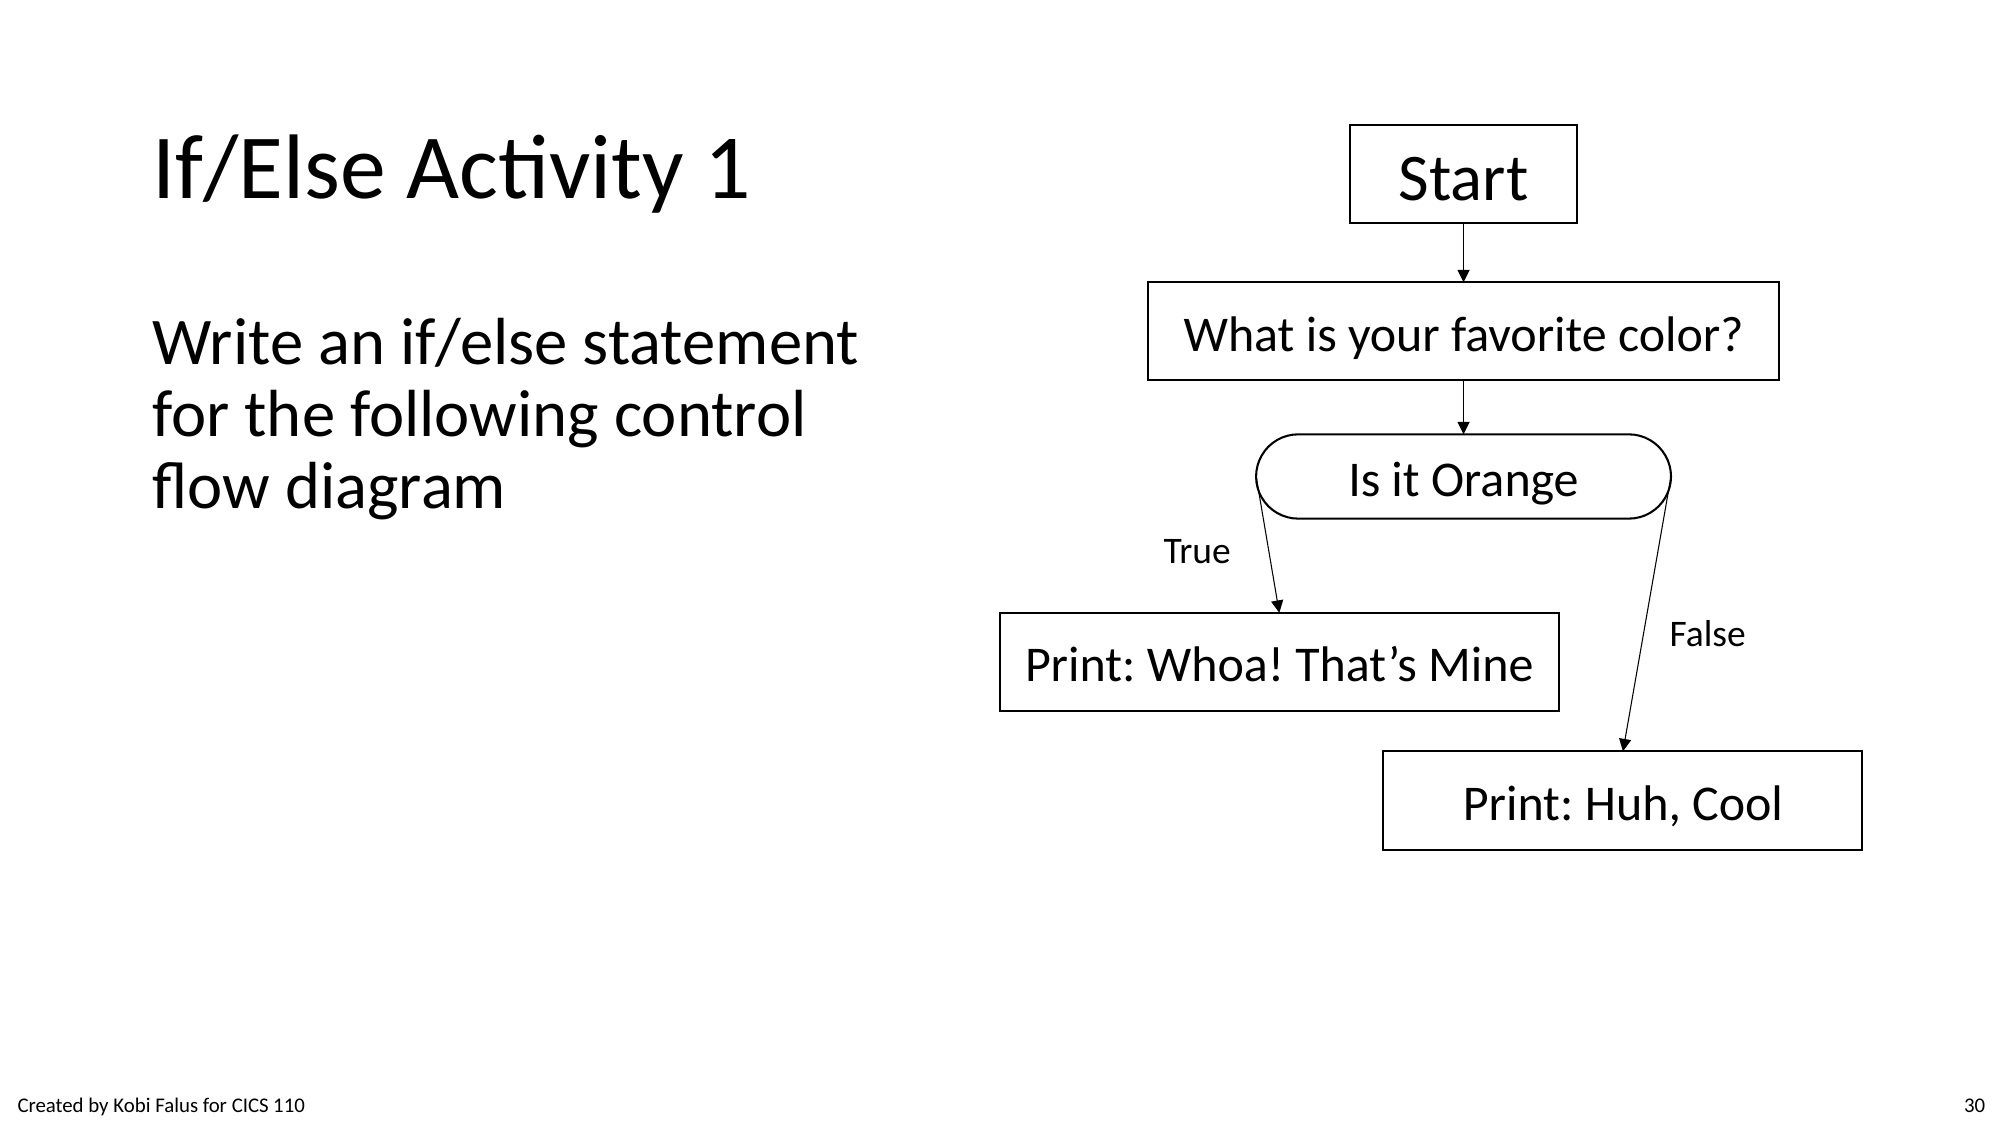

# If/Else Activity 1
Start
What is your favorite color?
Write an if/else statement for the following control flow diagram
Is it Orange
True
False
Print: Whoa! That’s Mine
Print: Huh, Cool